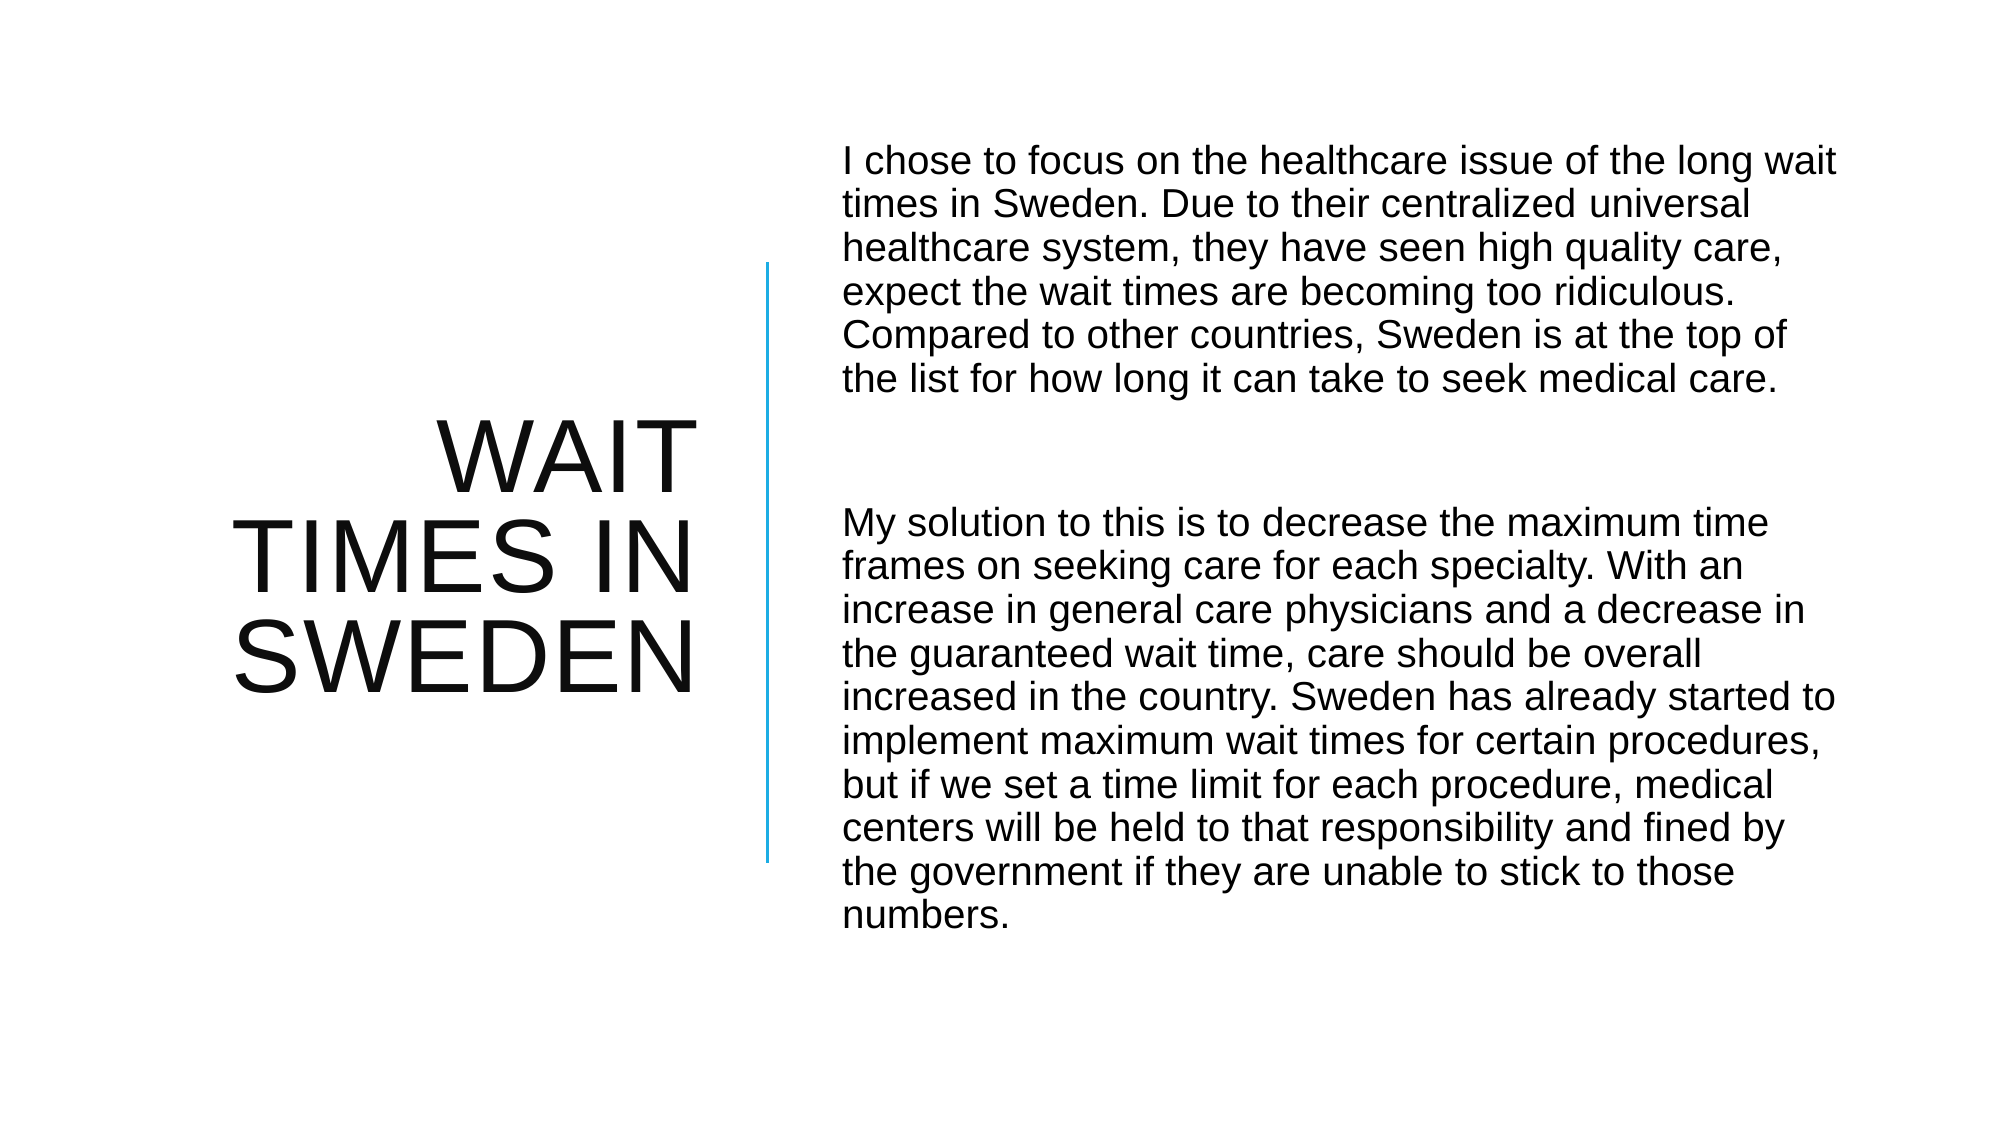

# Wait Times in Sweden
I chose to focus on the healthcare issue of the long wait times in Sweden. Due to their centralized universal healthcare system, they have seen high quality care, expect the wait times are becoming too ridiculous. Compared to other countries, Sweden is at the top of the list for how long it can take to seek medical care.

My solution to this is to decrease the maximum time frames on seeking care for each specialty. With an increase in general care physicians and a decrease in the guaranteed wait time, care should be overall increased in the country. Sweden has already started to implement maximum wait times for certain procedures, but if we set a time limit for each procedure, medical centers will be held to that responsibility and fined by the government if they are unable to stick to those numbers.